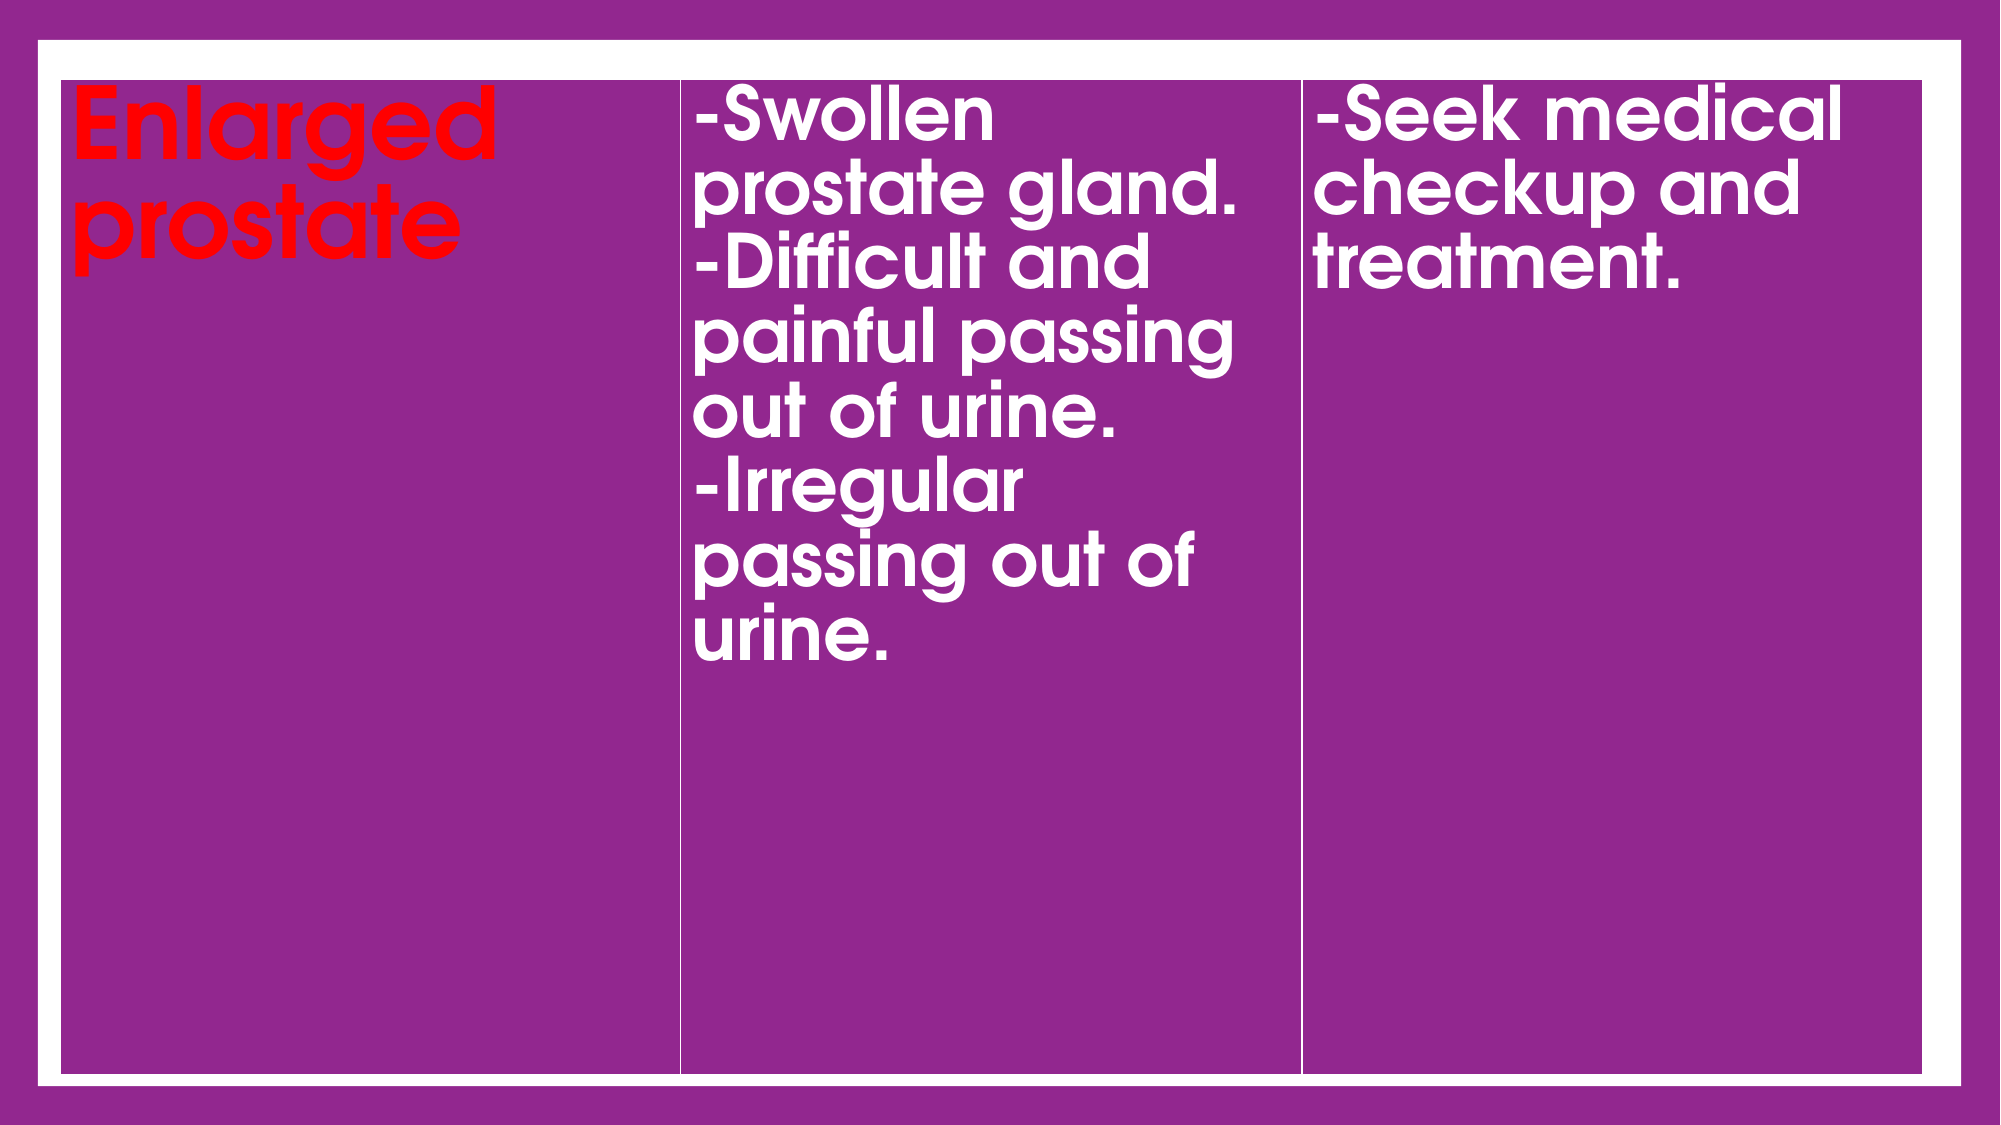

| Enlarged prostate | -Swollen prostate gland. -Difficult and painful passing out of urine. -Irregular passing out of urine. | -Seek medical checkup and treatment. |
| --- | --- | --- |